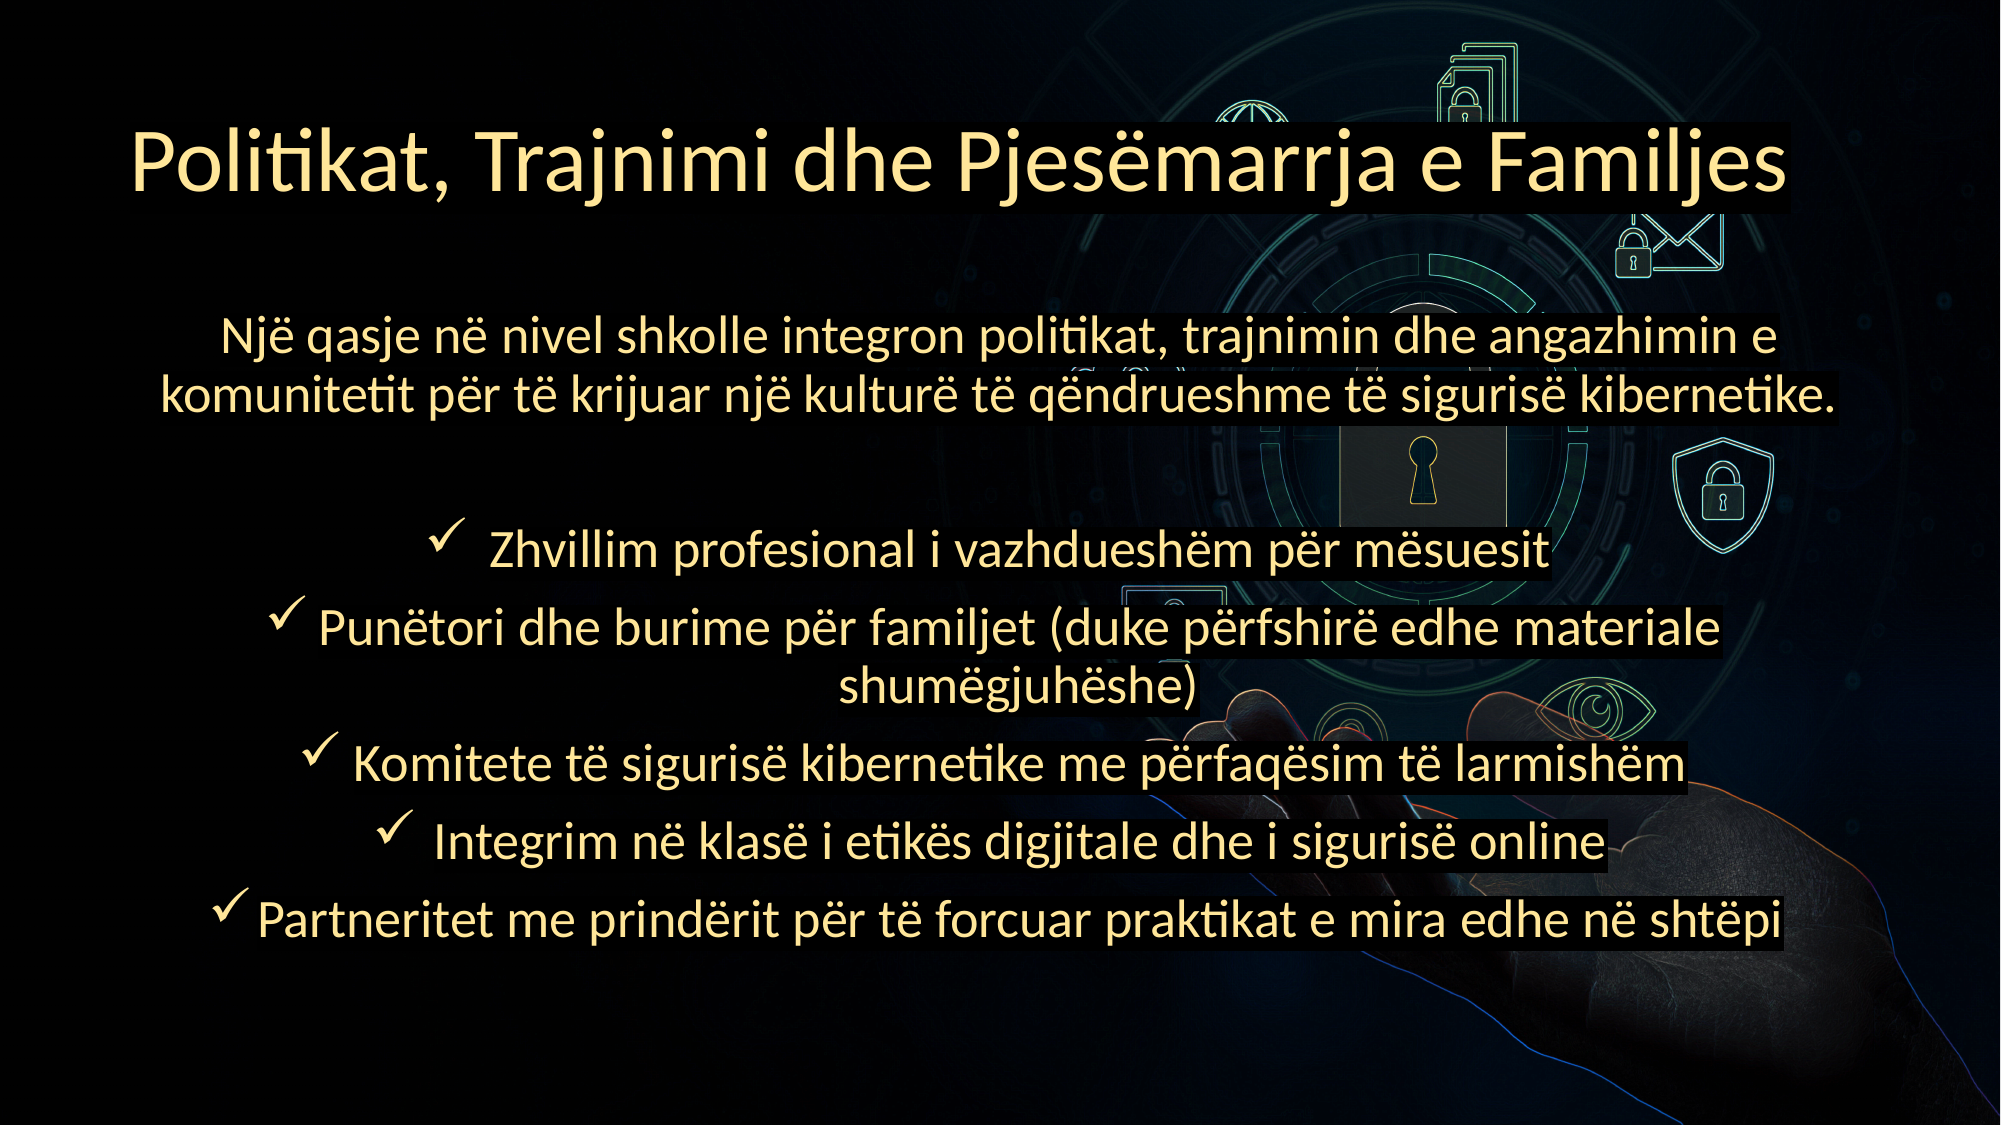

# Politikat, Trajnimi dhe Pjesëmarrja e Familjes
Një qasje në nivel shkolle integron politikat, trajnimin dhe angazhimin e komunitetit për të krijuar një kulturë të qëndrueshme të sigurisë kibernetike.

Zhvillim profesional i vazhdueshëm për mësuesit
Punëtori dhe burime për familjet (duke përfshirë edhe materiale shumëgjuhëshe)
Komitete të sigurisë kibernetike me përfaqësim të larmishëm
Integrim në klasë i etikës digjitale dhe i sigurisë online
Partneritet me prindërit për të forcuar praktikat e mira edhe në shtëpi